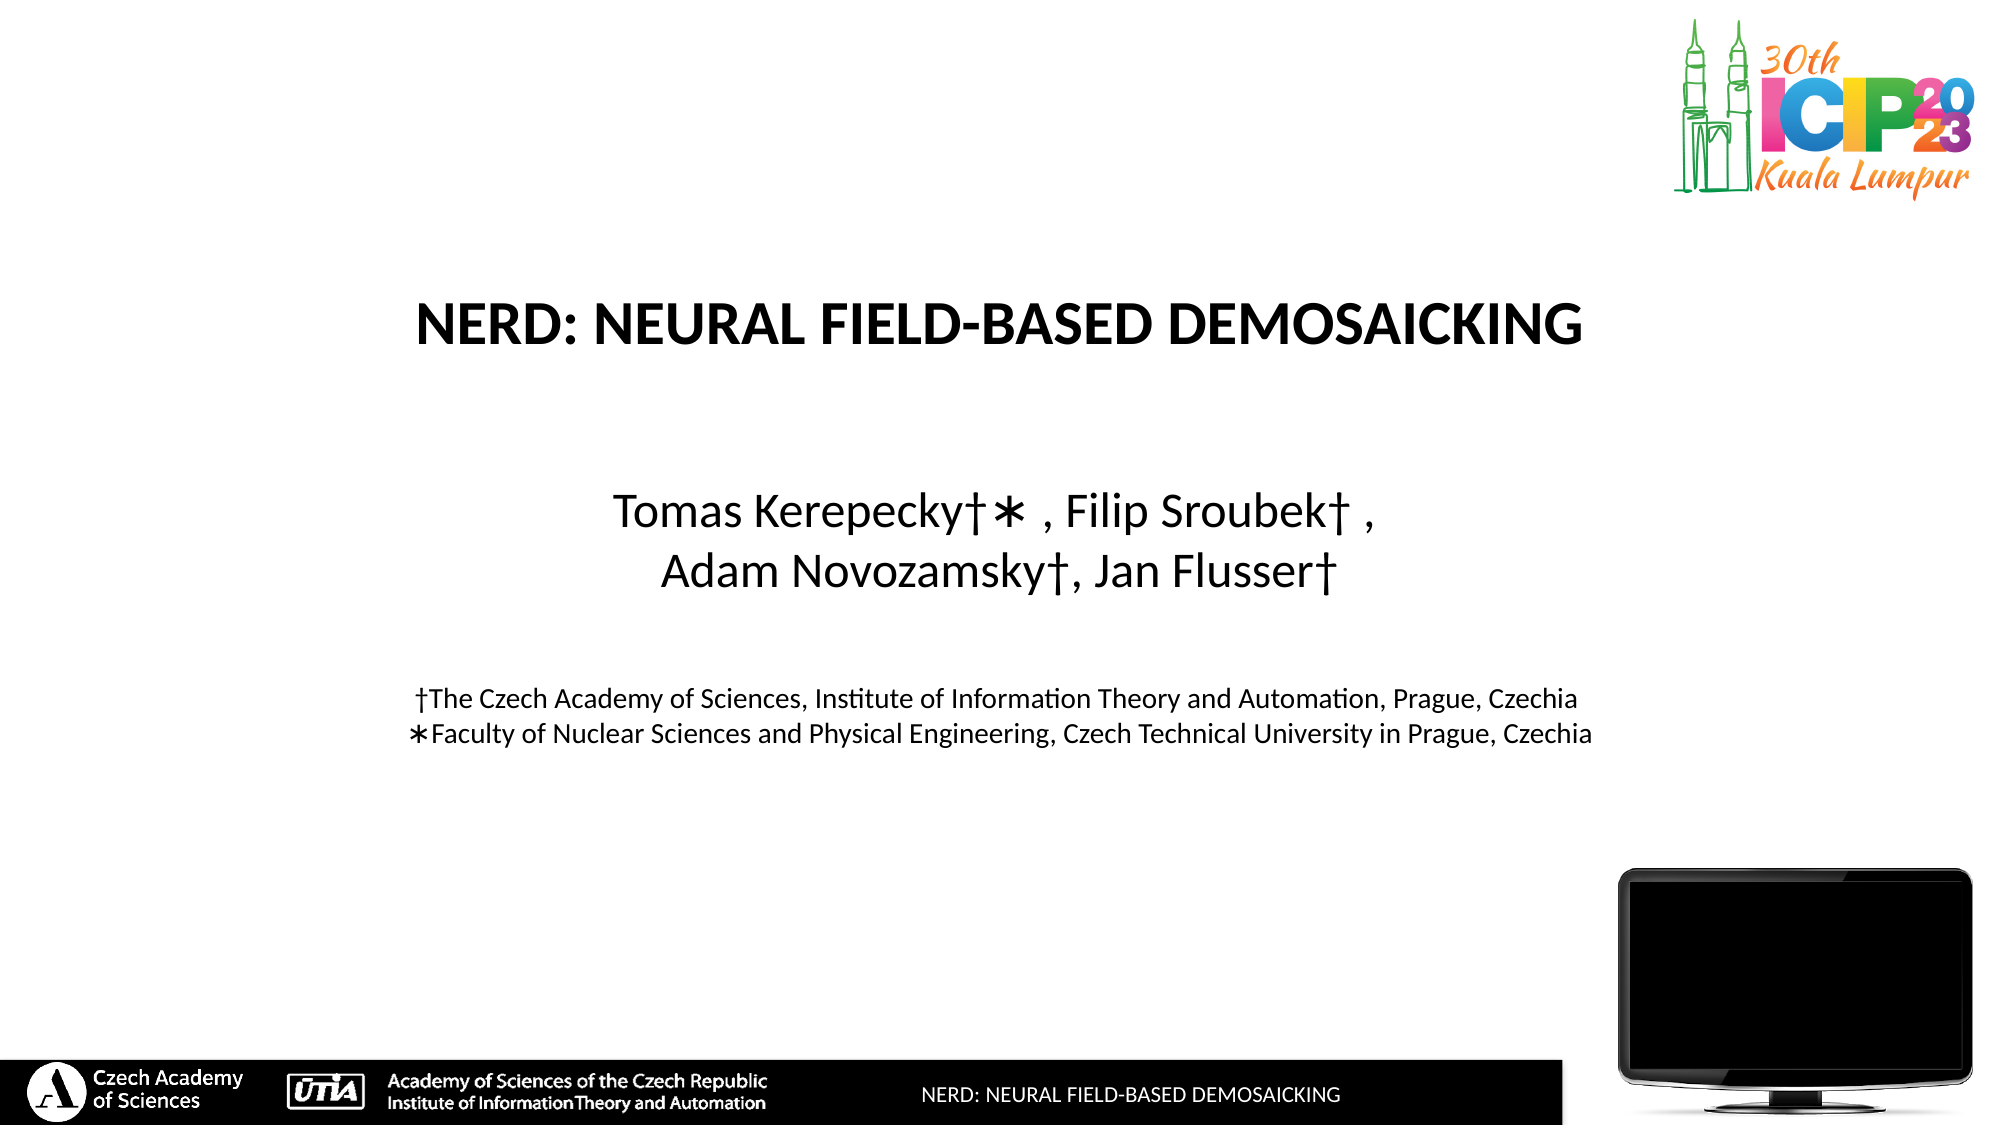

# NERD: NEURAL FIELD-BASED DEMOSAICKING
Tomas Kerepecky†∗ , Filip Sroubek† ,
Adam Novozamsky†, Jan Flusser†

†The Czech Academy of Sciences, Institute of Information Theory and Automation, Prague, Czechia
∗Faculty of Nuclear Sciences and Physical Engineering, Czech Technical University in Prague, Czechia